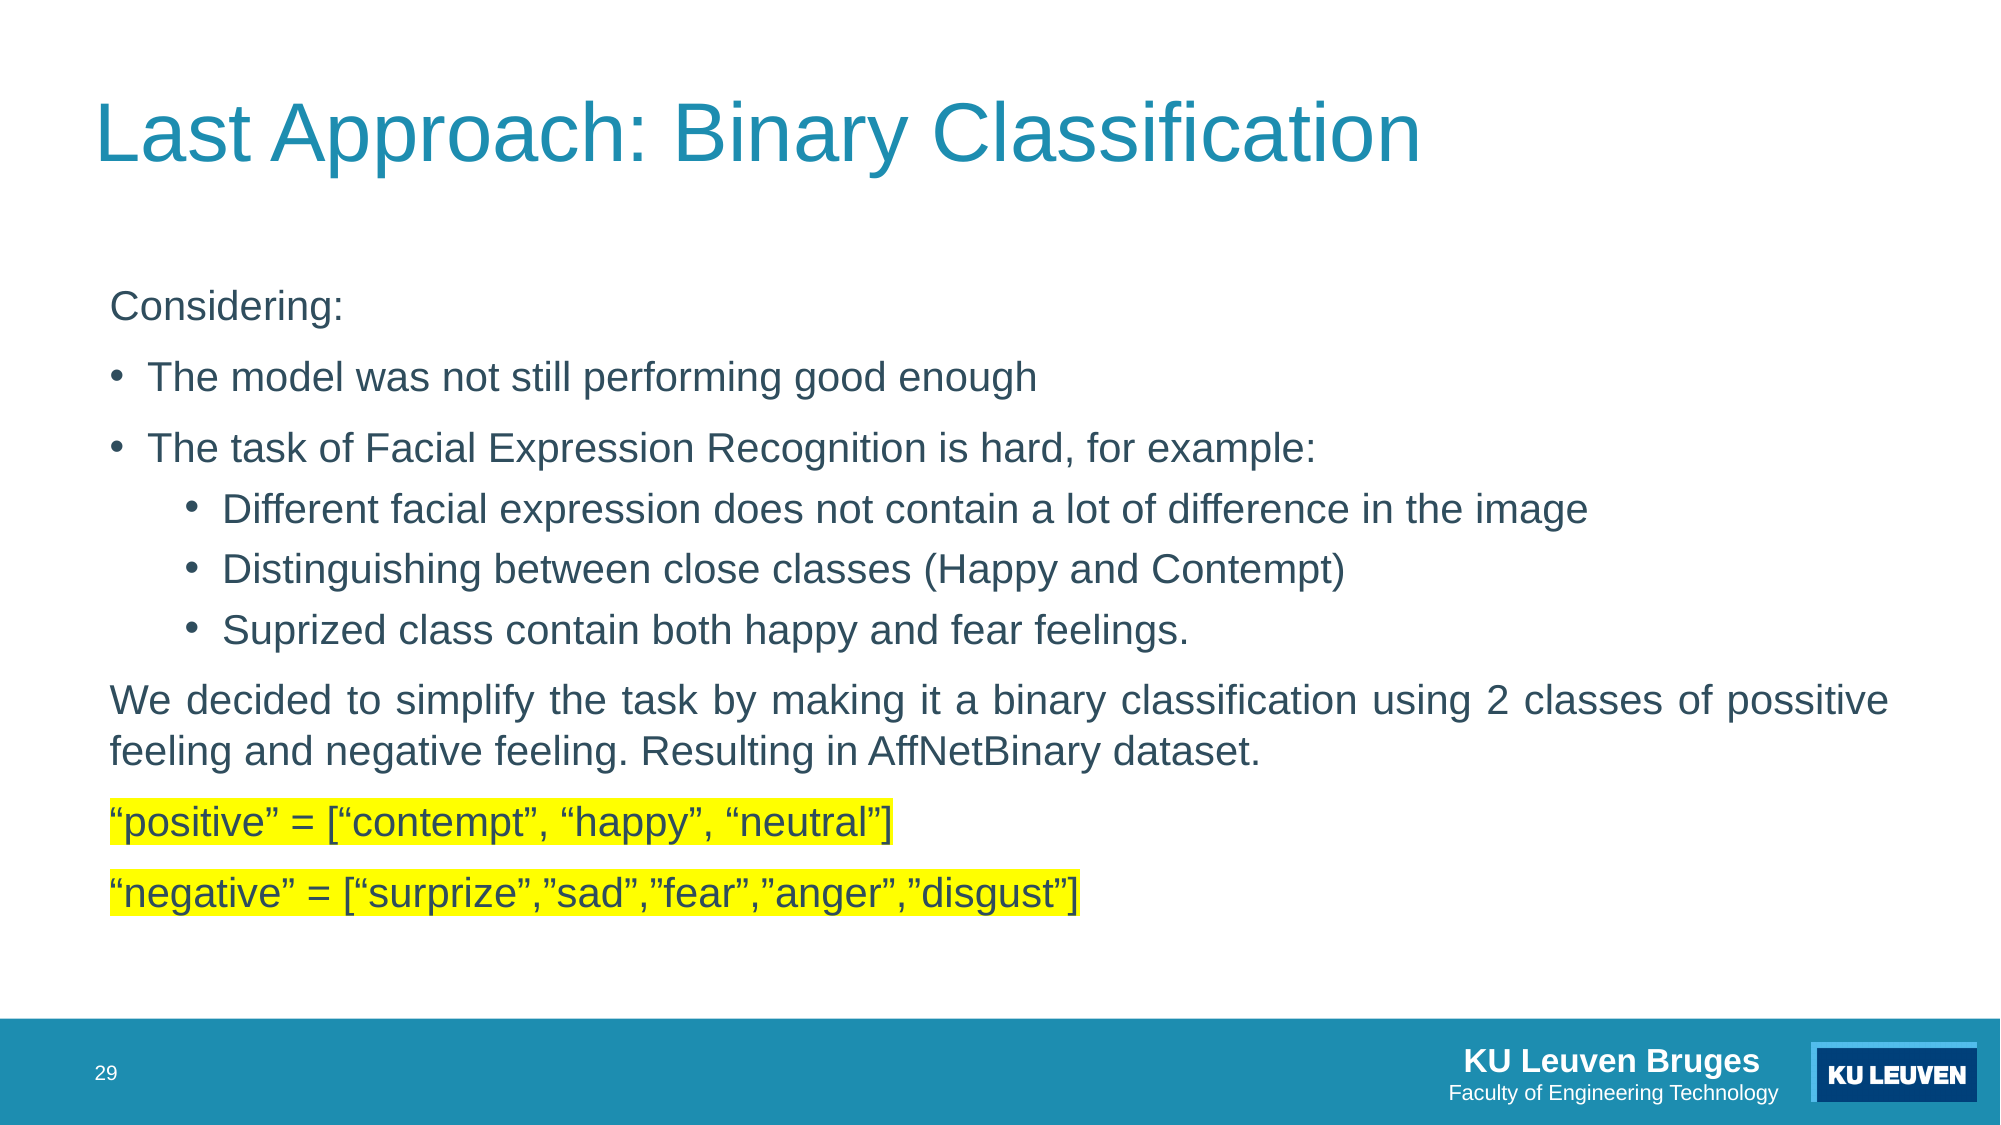

# Last Approach: Binary Classification
Considering:
The model was not still performing good enough
The task of Facial Expression Recognition is hard, for example:
Different facial expression does not contain a lot of difference in the image
Distinguishing between close classes (Happy and Contempt)
Suprized class contain both happy and fear feelings.
We decided to simplify the task by making it a binary classification using 2 classes of possitive feeling and negative feeling. Resulting in AffNetBinary dataset.
“positive” = [“contempt”, “happy”, “neutral”]
“negative” = [“surprize”,”sad”,”fear”,”anger”,”disgust”]
29
KU Leuven Bruges
Faculty of Engineering Technology